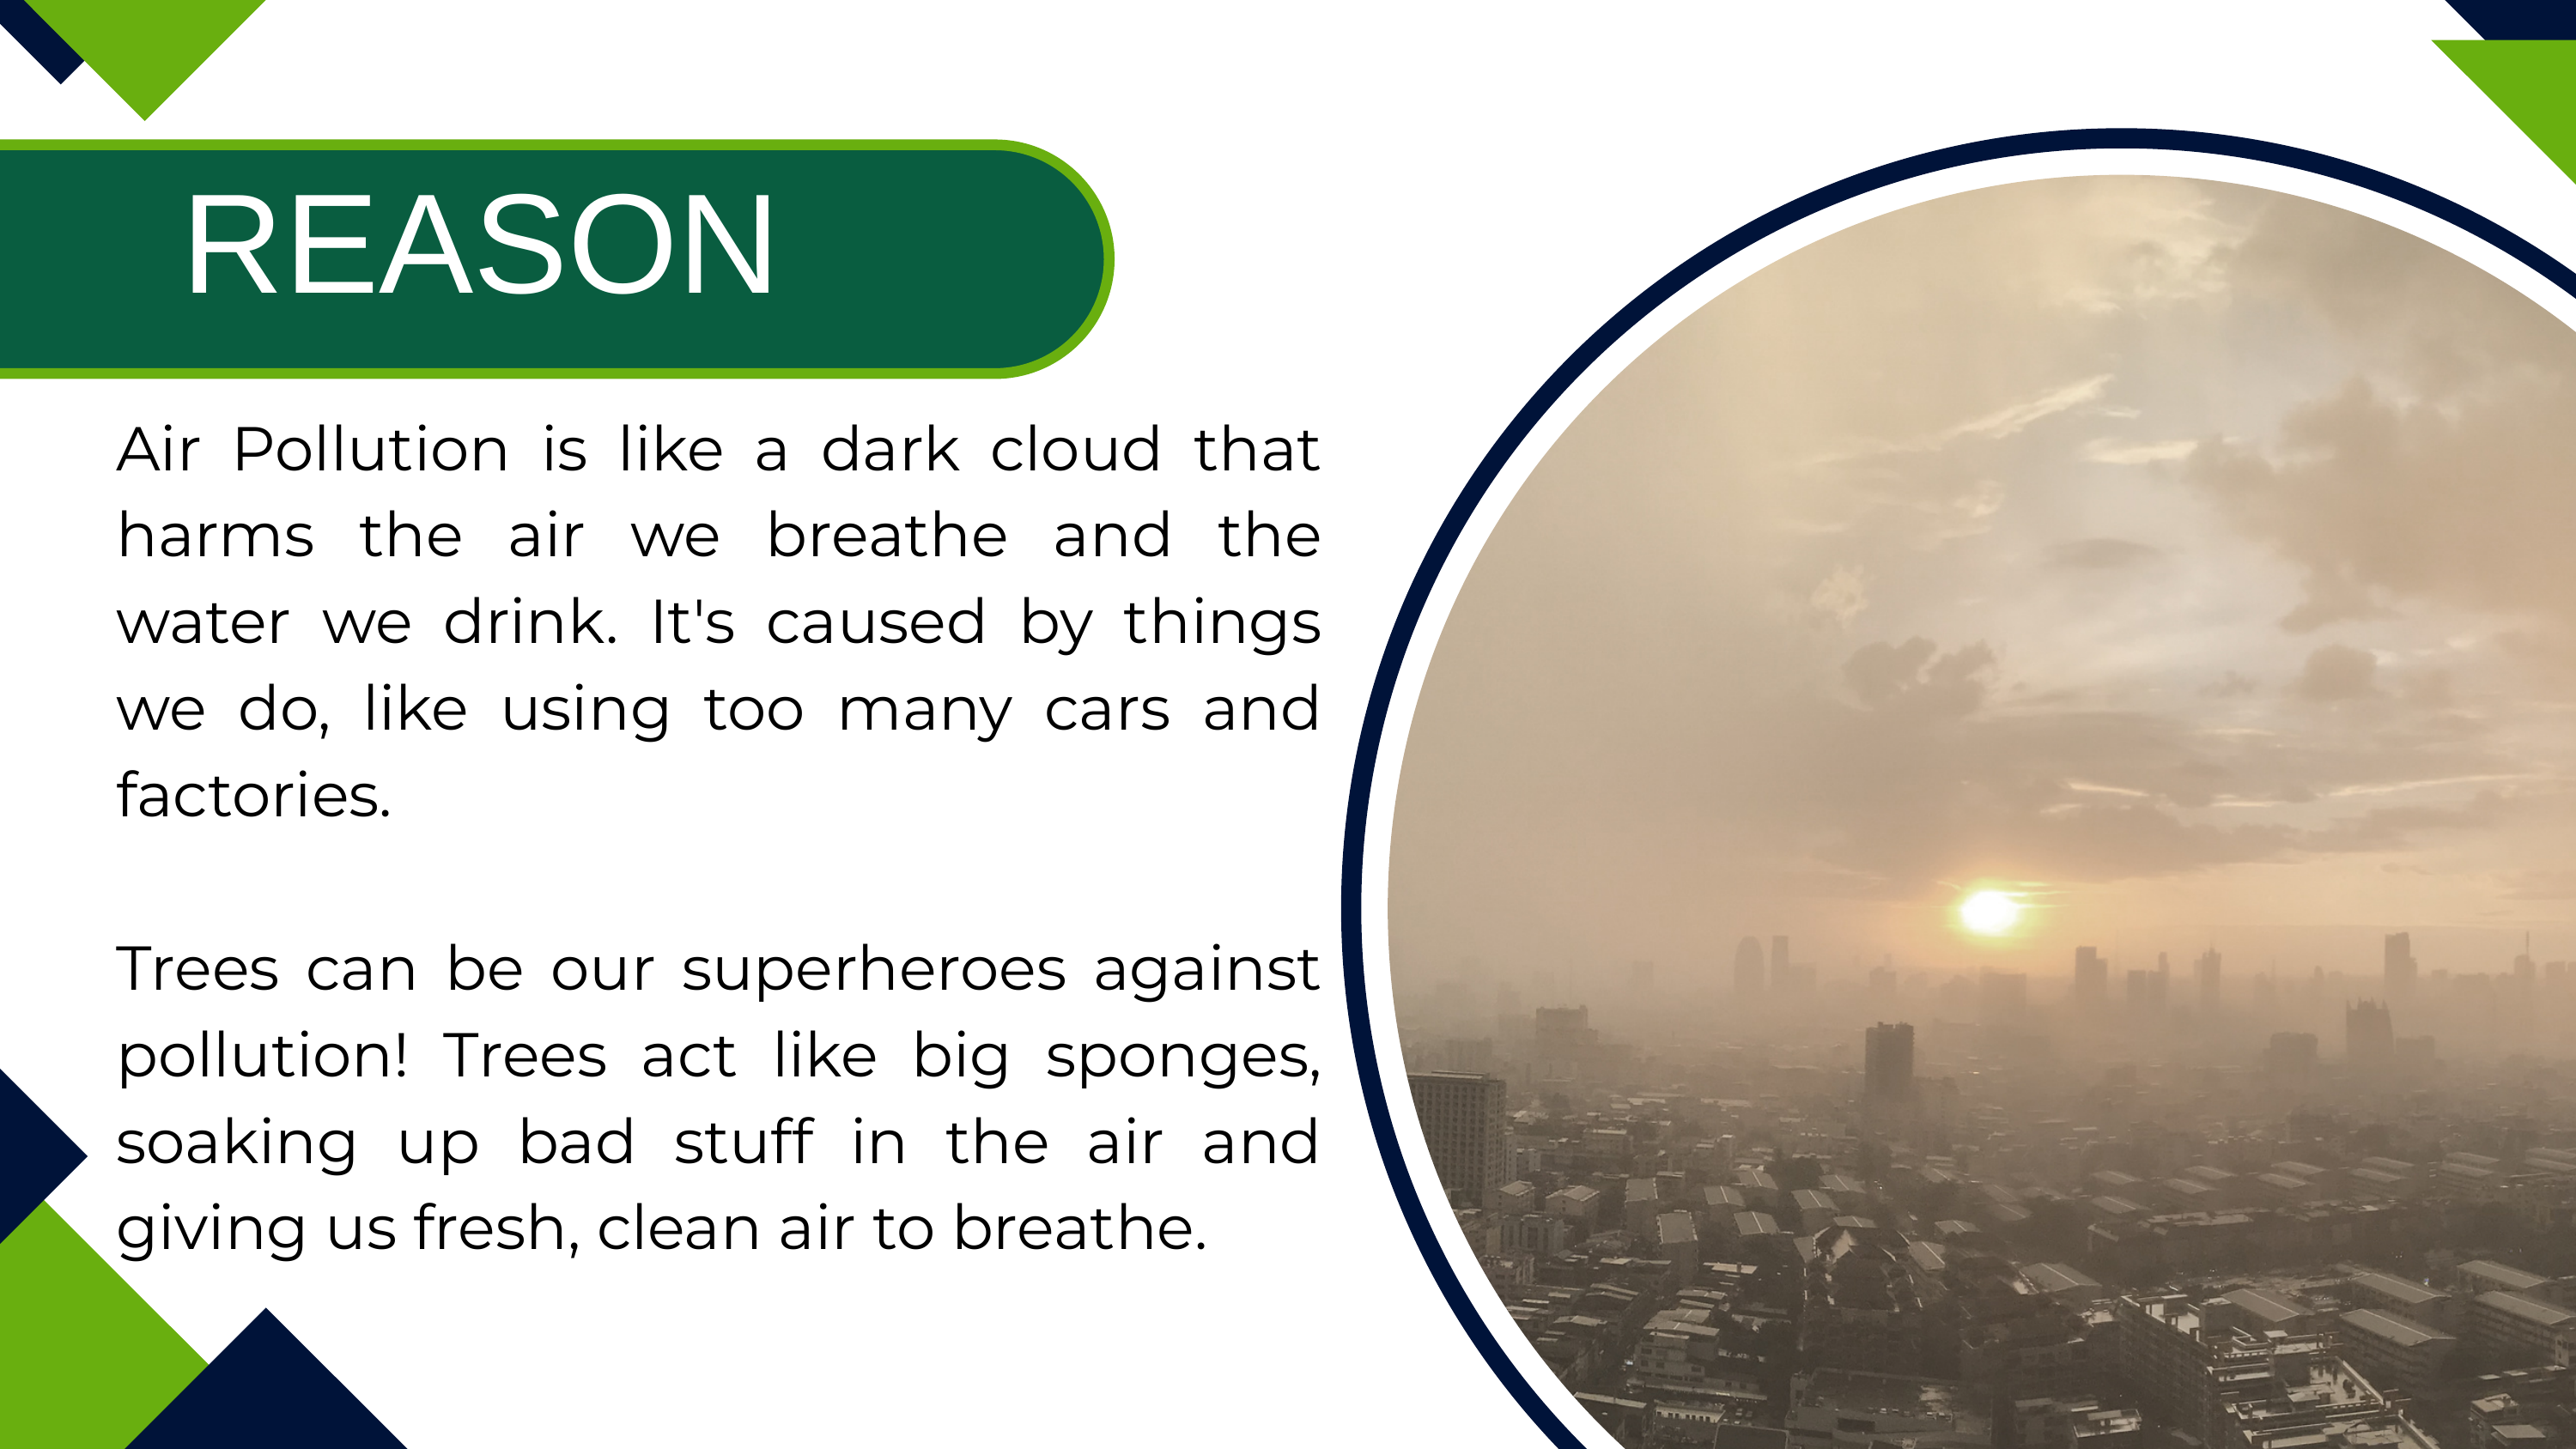

REASON

Air Pollution is like a dark cloud that harms the air we breathe and the water we drink. It's caused by things we do, like using too many cars and factories.

Trees can be our superheroes against pollution! Trees act like big sponges, soaking up bad stuff in the air and giving us fresh, clean air to breathe.